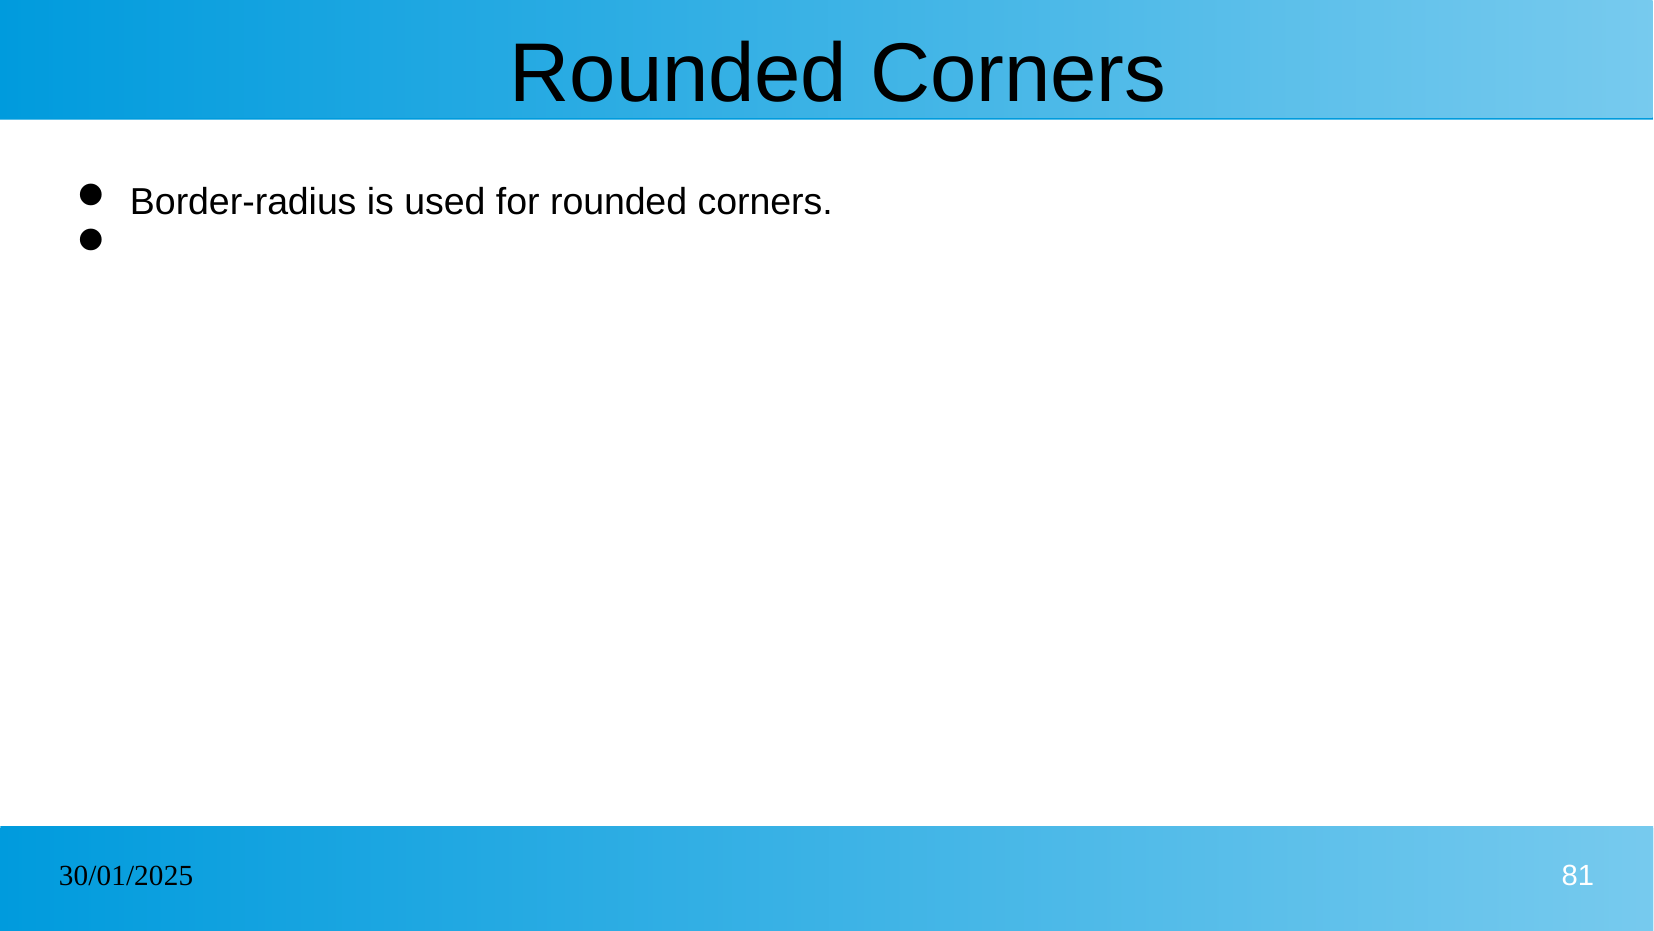

# Rounded Corners
Border-radius is used for rounded corners.

30/01/2025
81